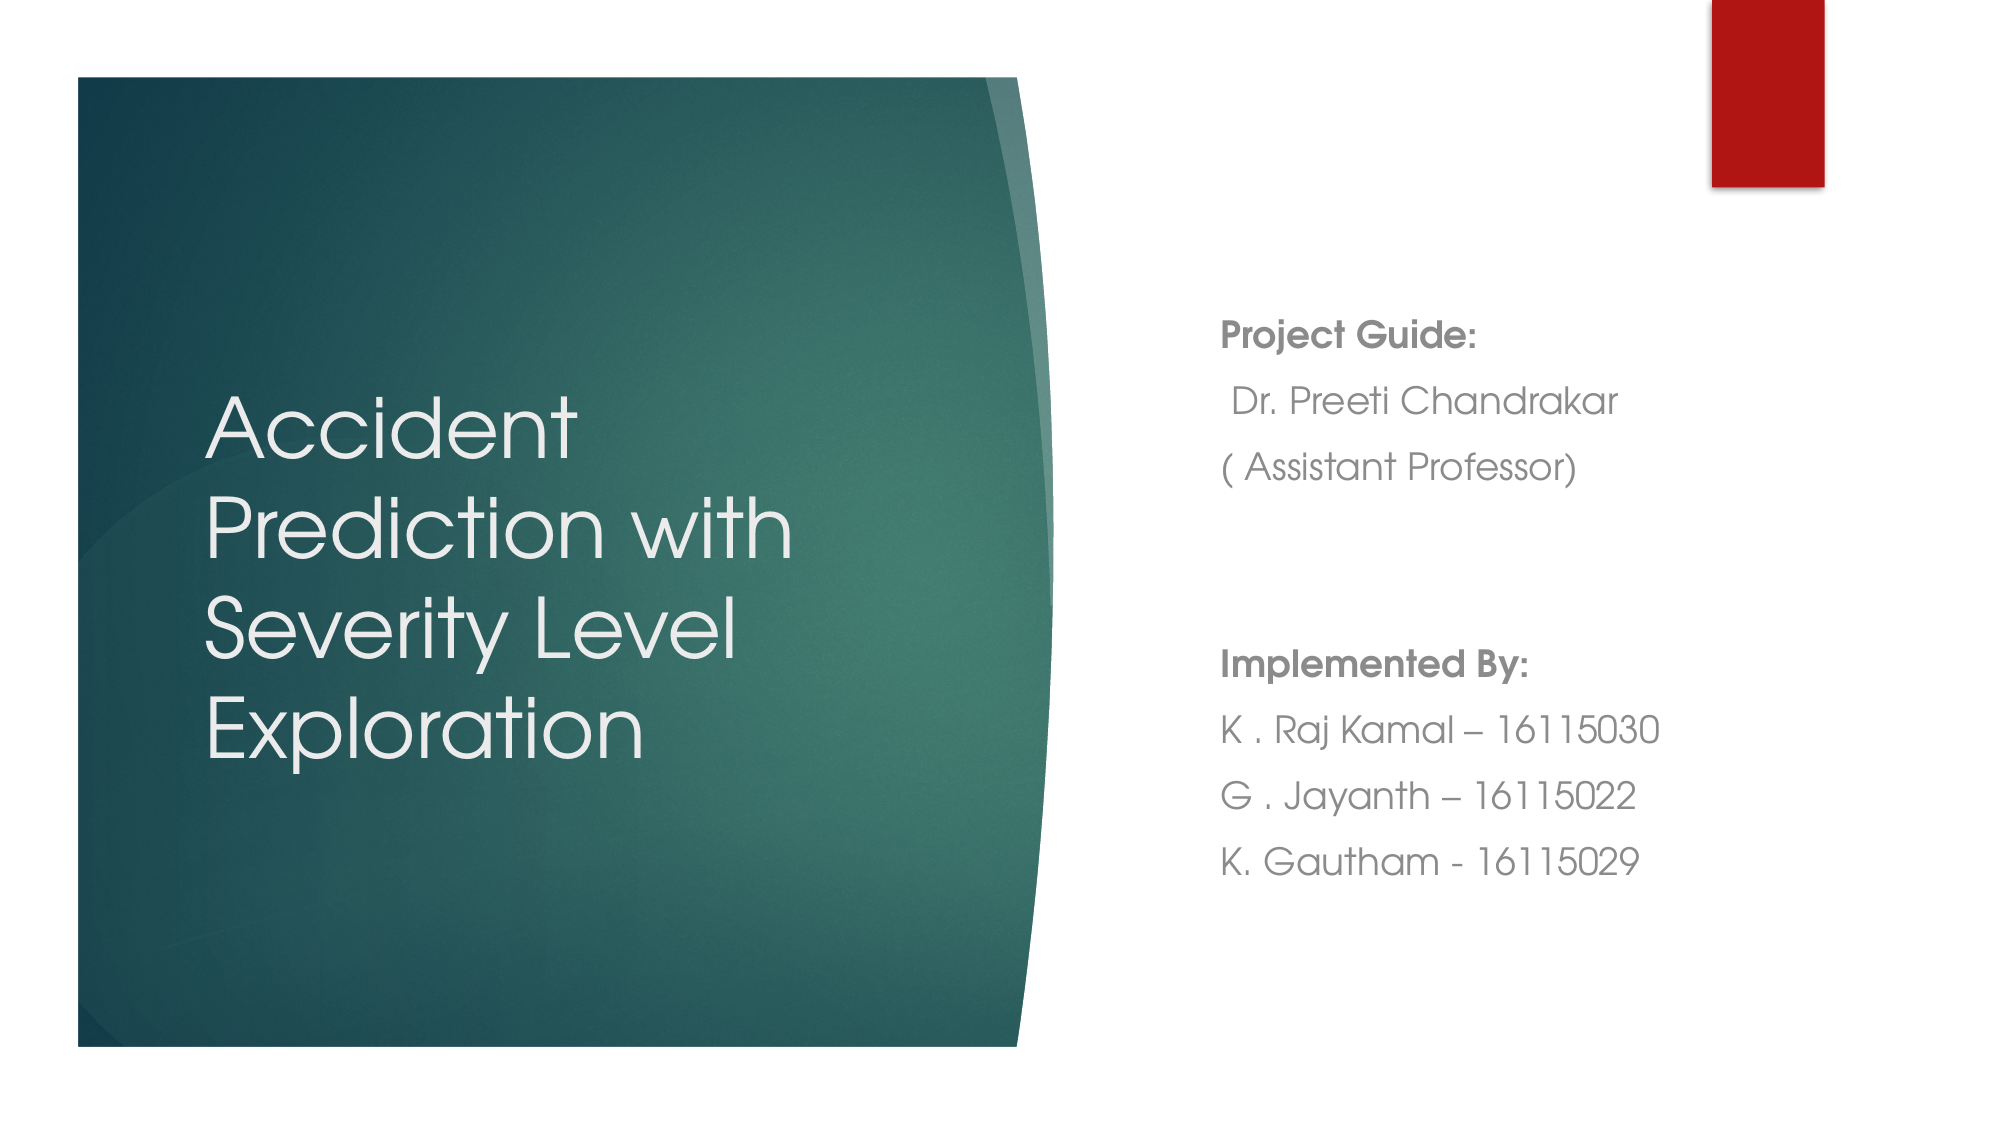

Project Guide:
 Dr. Preeti Chandrakar
( Assistant Professor)

Implemented By:
K . Raj Kamal – 16115030
G . Jayanth – 16115022
K. Gautham - 16115029
Accident Prediction with Severity Level Exploration